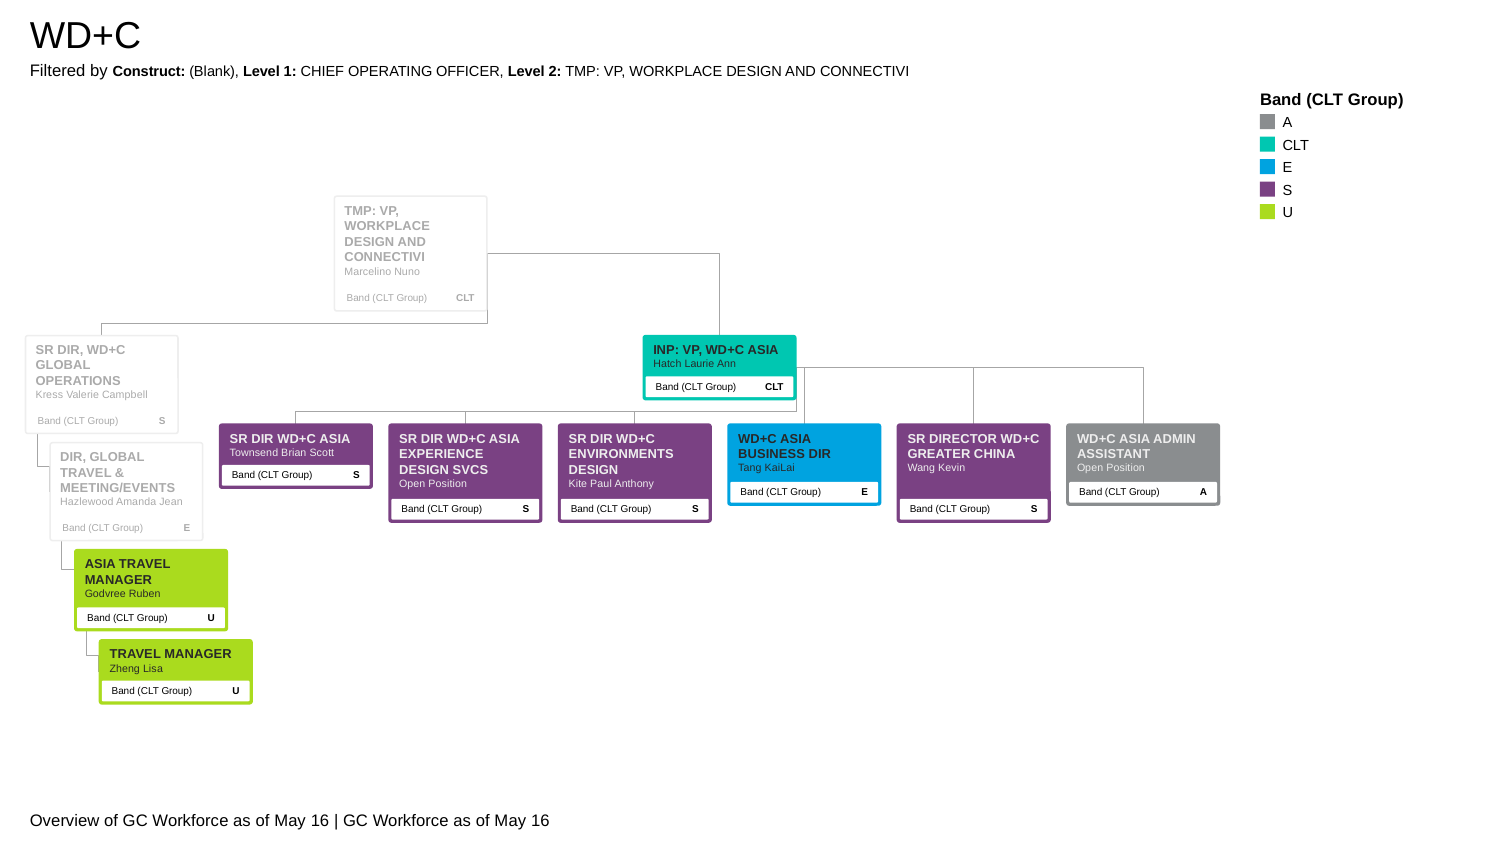

WD+C
Filtered by Construct: (Blank), Level 1: CHIEF OPERATING OFFICER, Level 2: TMP: VP, WORKPLACE DESIGN AND CONNECTIVI
Band (CLT Group)

A

CLT

E

S

U

TMP: VP, WORKPLACE DESIGN AND CONNECTIVI
Marcelino Nuno

Band (CLT Group)
CLT

SR DIR, WD+C GLOBAL OPERATIONS
Kress Valerie Campbell

Band (CLT Group)
S

INP: VP, WD+C ASIA
Hatch Laurie Ann

Band (CLT Group)
CLT

SR DIR WD+C ASIA
Townsend Brian Scott

Band (CLT Group)
S

SR DIR WD+C ASIA EXPERIENCE DESIGN SVCS
Open Position

Band (CLT Group)
S

SR DIR WD+C ENVIRONMENTS DESIGN
Kite Paul Anthony

Band (CLT Group)
S

WD+C ASIA BUSINESS DIR
Tang KaiLai

Band (CLT Group)
E

SR DIRECTOR WD+C GREATER CHINA
Wang Kevin

Band (CLT Group)
S

WD+C ASIA ADMIN ASSISTANT
Open Position

Band (CLT Group)
A

DIR, GLOBAL TRAVEL & MEETING/EVENTS
Hazlewood Amanda Jean

Band (CLT Group)
E

ASIA TRAVEL MANAGER
Godvree Ruben

Band (CLT Group)
U

TRAVEL MANAGER
Zheng Lisa

Band (CLT Group)
U
Overview of GC Workforce as of May 16 | GC Workforce as of May 16